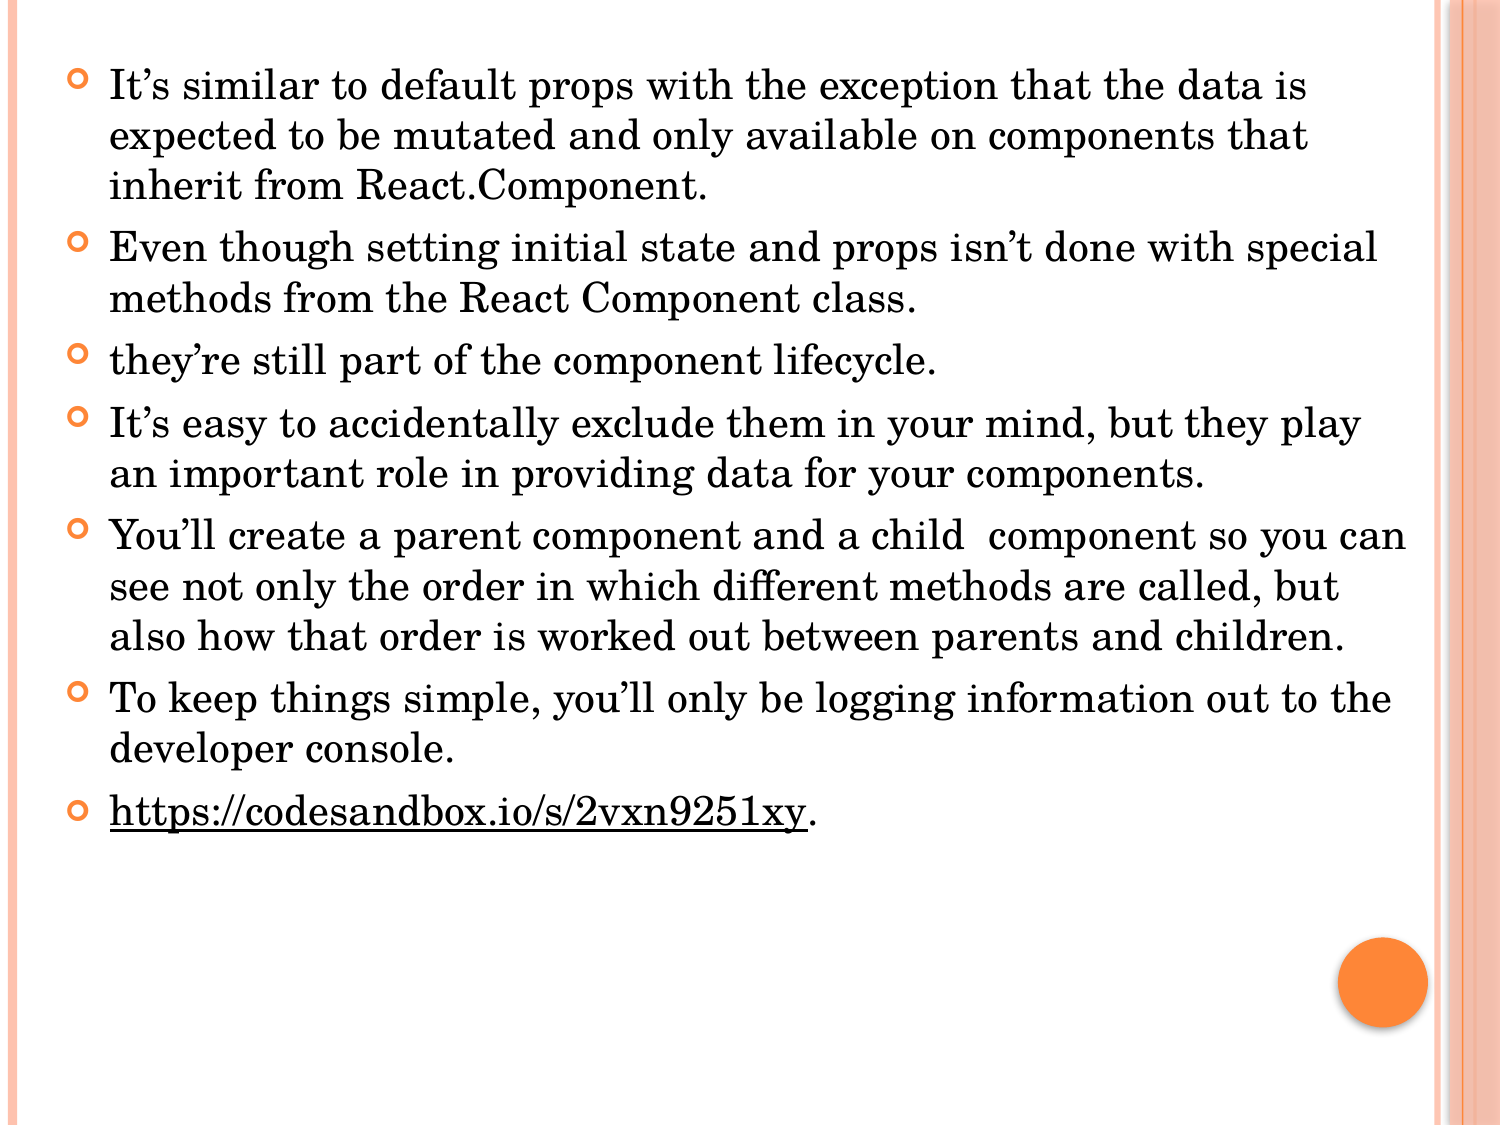

It’s similar to default props with the exception that the data is expected to be mutated and only available on components that inherit from React.Component.
Even though setting initial state and props isn’t done with special methods from the React Component class.
they’re still part of the component lifecycle.
It’s easy to accidentally exclude them in your mind, but they play an important role in providing data for your components.
You’ll create a parent component and a child  component so you can see not only the order in which different methods are called, but also how that order is worked out between parents and children.
To keep things simple, you’ll only be logging information out to the developer console.
https://codesandbox.io/s/2vxn9251xy.